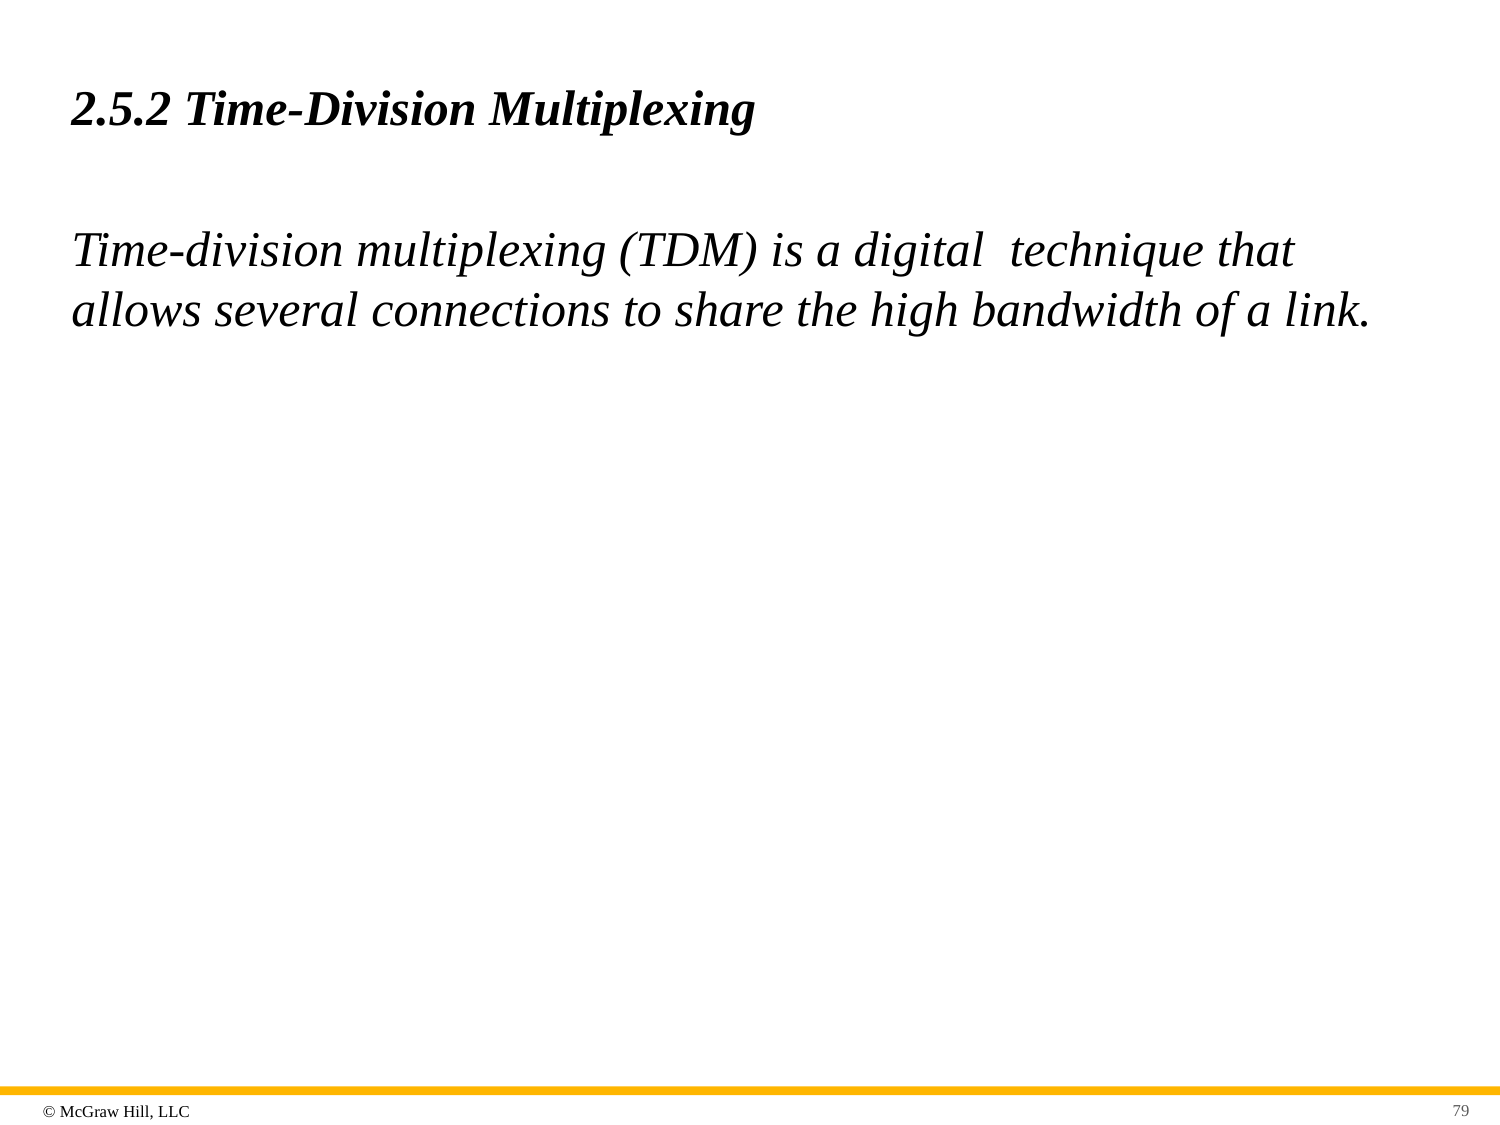

# 2.5.2 Time-Division Multiplexing
Time-division multiplexing (TDM) is a digital  technique that allows several connections to share the high bandwidth of a link.
79